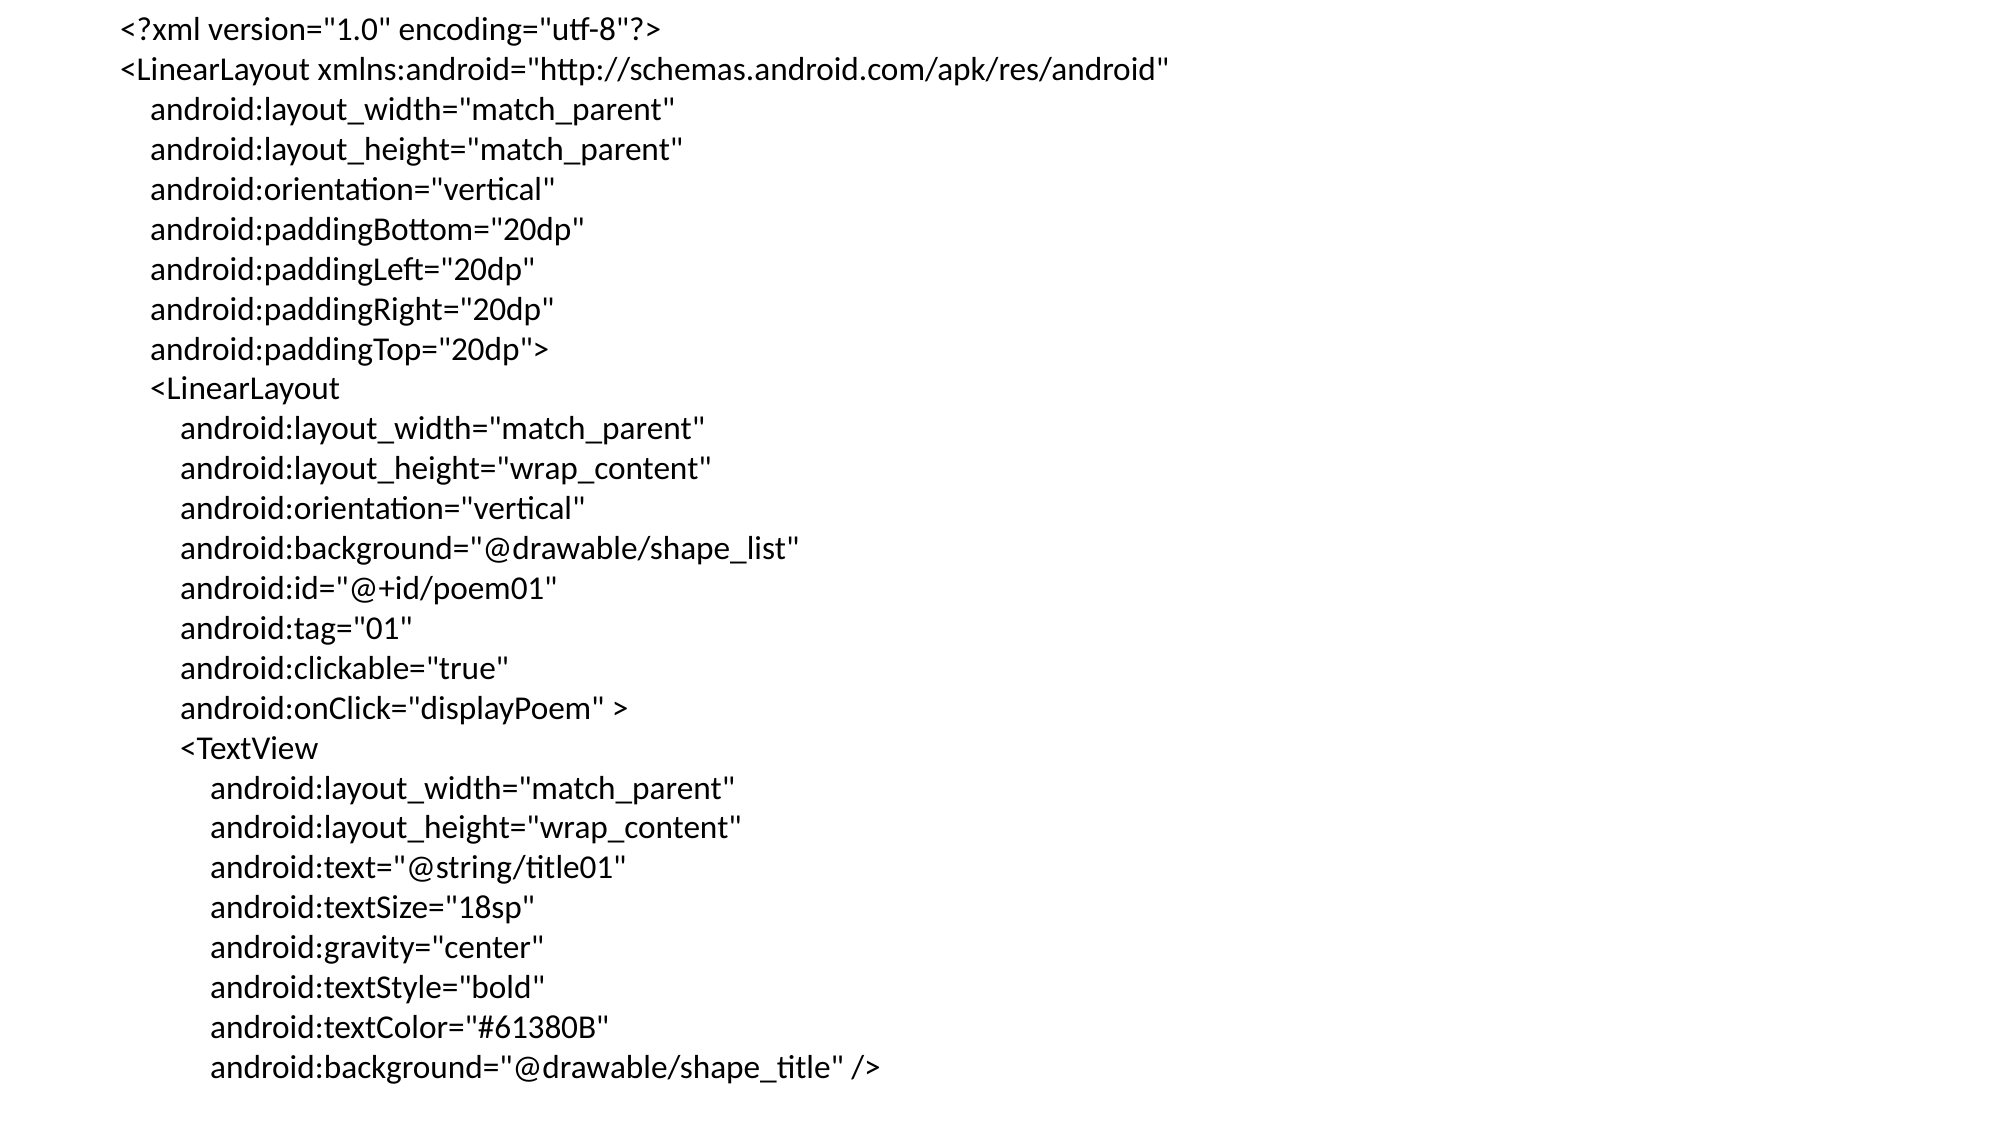

<?xml version="1.0" encoding="utf-8"?>
<LinearLayout xmlns:android="http://schemas.android.com/apk/res/android"
    android:layout_width="match_parent"
    android:layout_height="match_parent"
    android:orientation="vertical"
    android:paddingBottom="20dp"
    android:paddingLeft="20dp"
    android:paddingRight="20dp"
    android:paddingTop="20dp">
    <LinearLayout
        android:layout_width="match_parent"
        android:layout_height="wrap_content"
        android:orientation="vertical"
        android:background="@drawable/shape_list"
        android:id="@+id/poem01"
        android:tag="01"
        android:clickable="true"
        android:onClick="displayPoem" >
        <TextView
            android:layout_width="match_parent"
            android:layout_height="wrap_content"
            android:text="@string/title01"
            android:textSize="18sp"
            android:gravity="center"
            android:textStyle="bold"
            android:textColor="#61380B"
            android:background="@drawable/shape_title" />